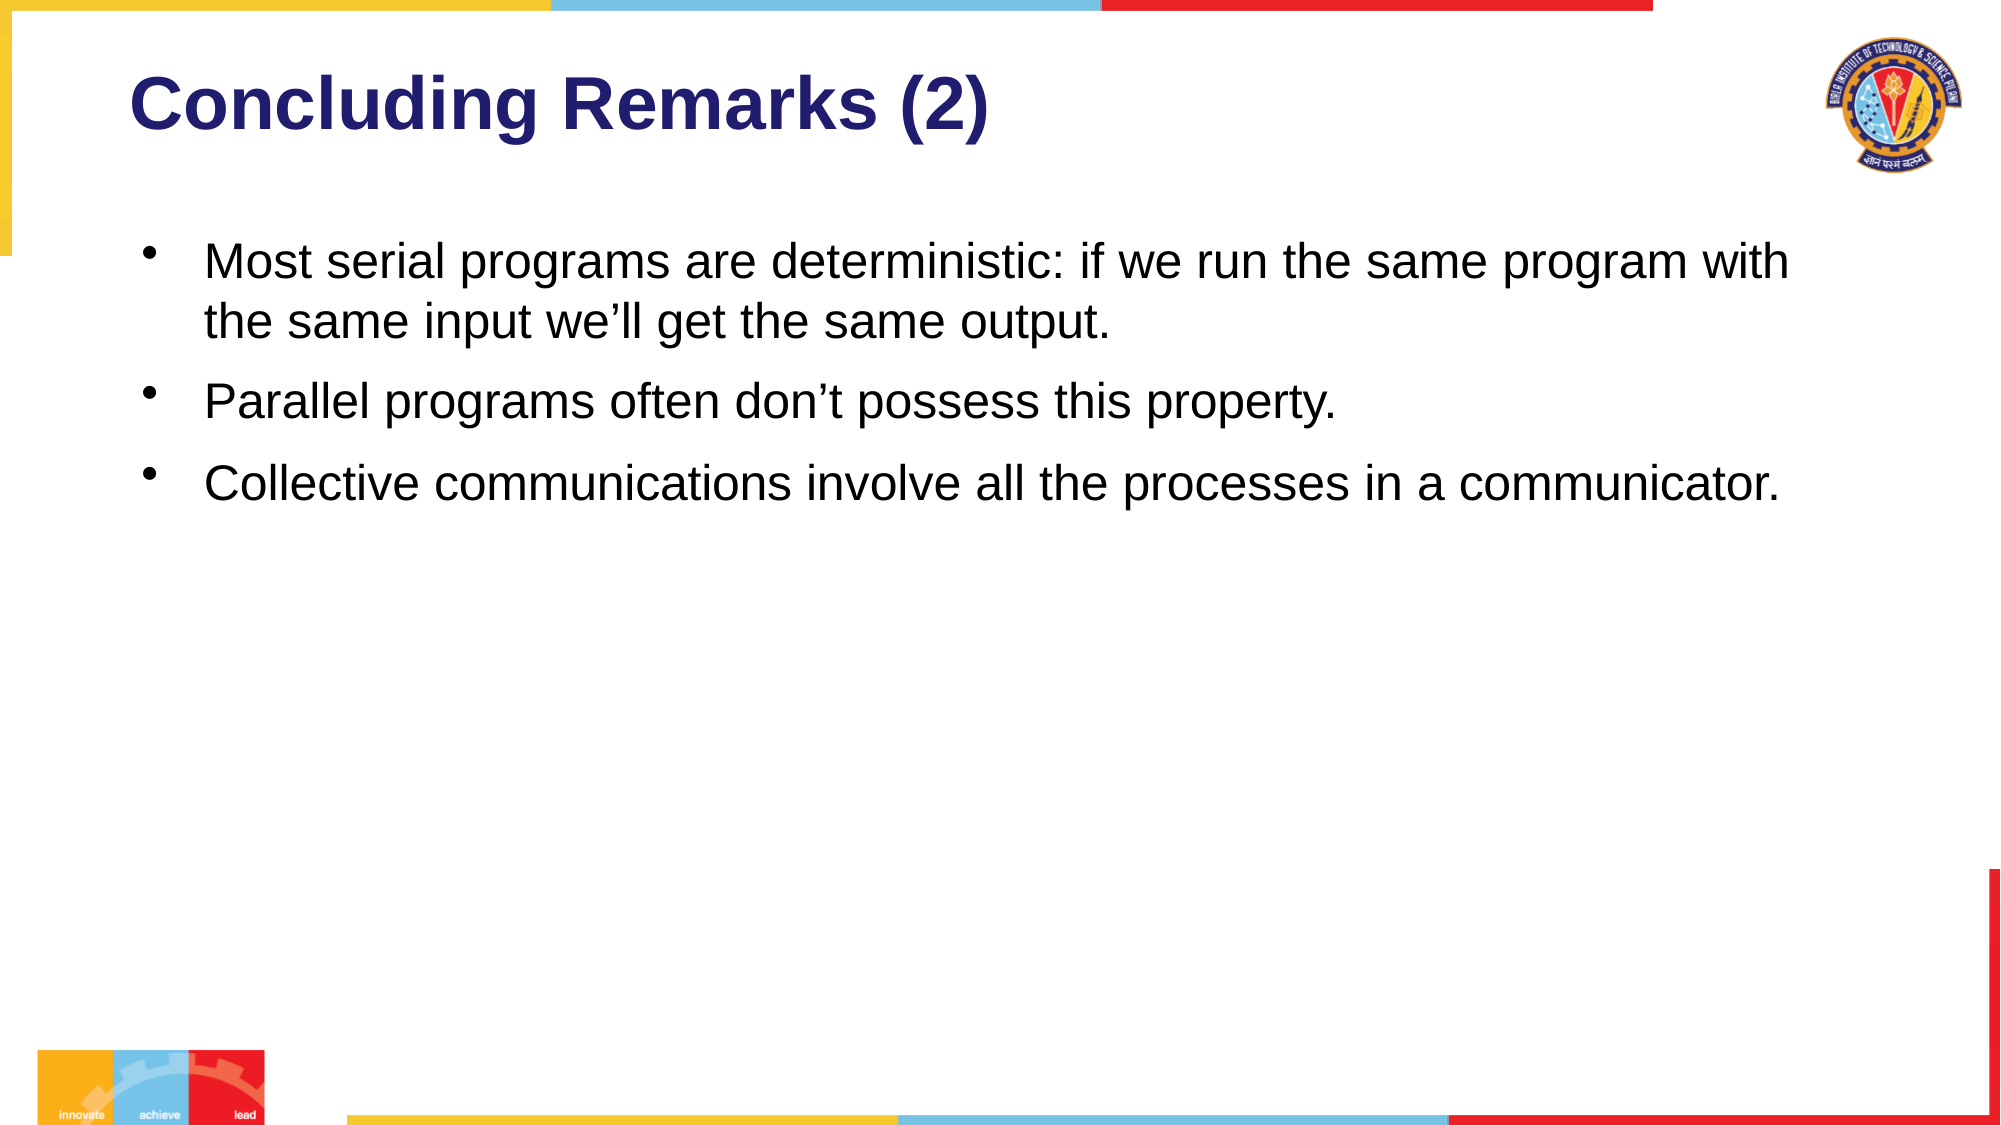

# Concluding Remarks (2)
Most serial programs are deterministic: if we run the same program with
the same input we’ll get the same output.
Parallel programs often don’t possess this property.
Collective communications involve all the processes in a communicator.